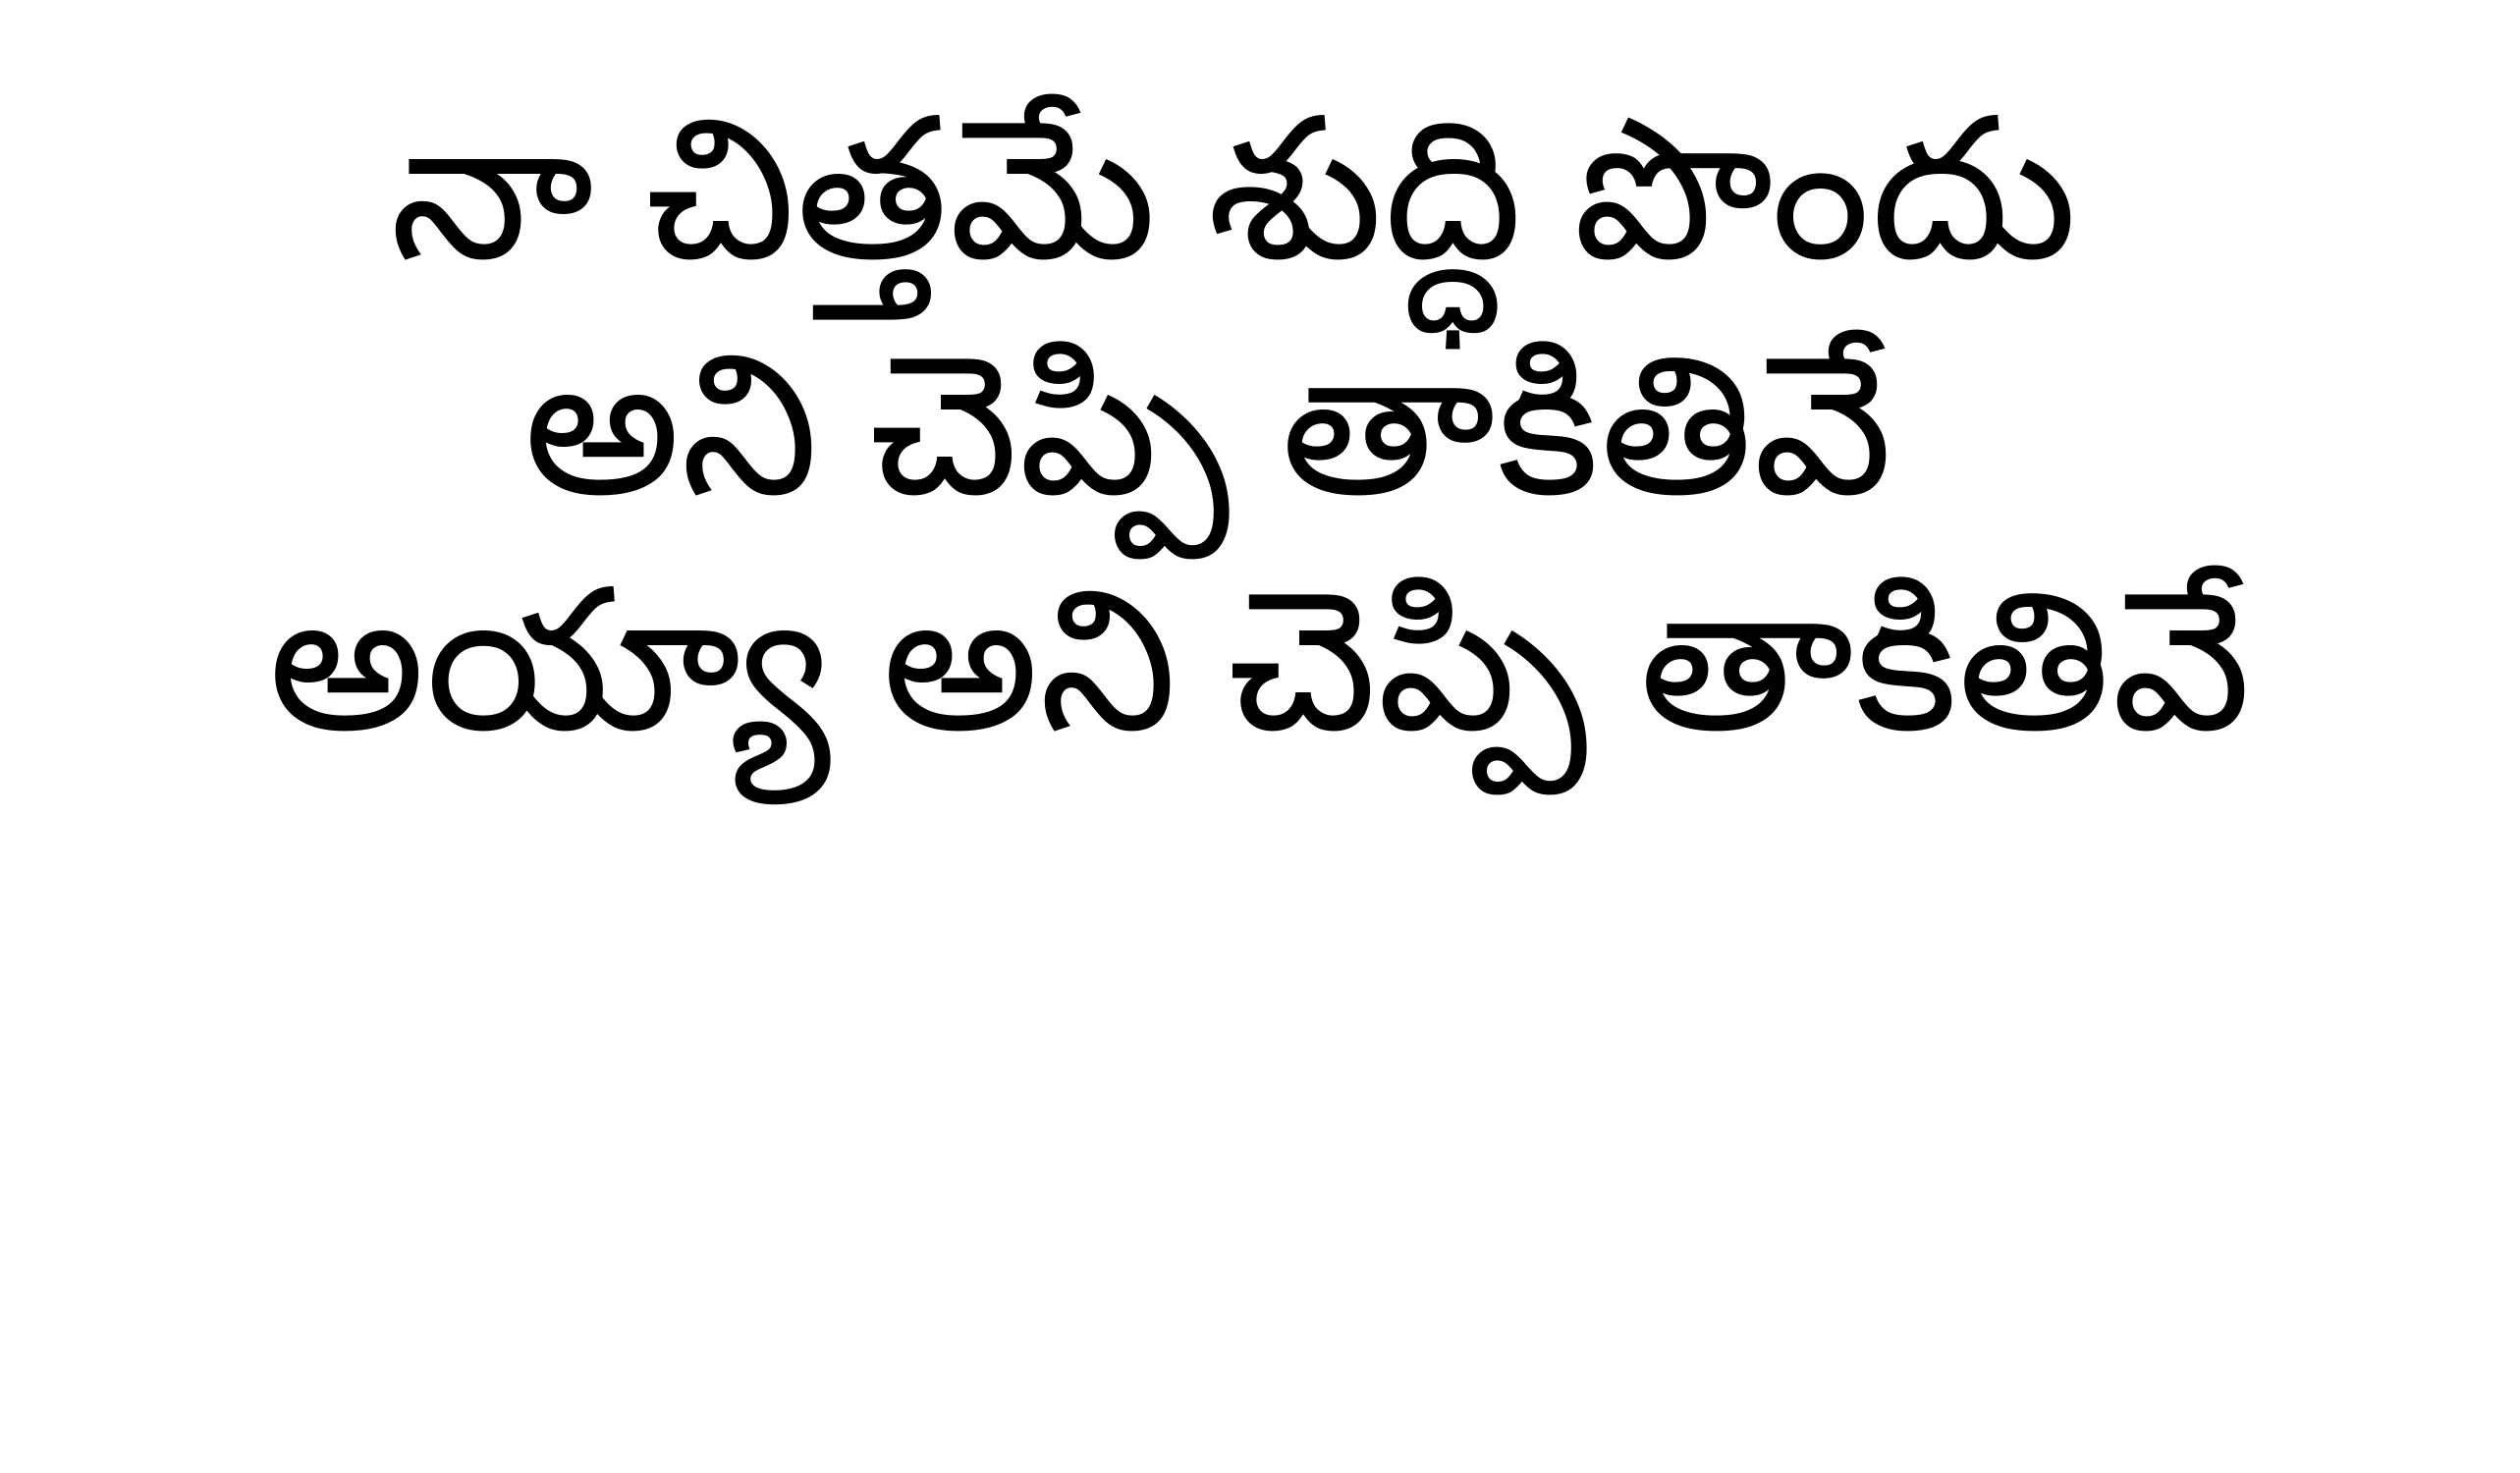

నా చిత్తమే శుద్ధి పొందు
అని చెప్పి తాకితివే
అయ్యా అని చెప్పి తాకితివే